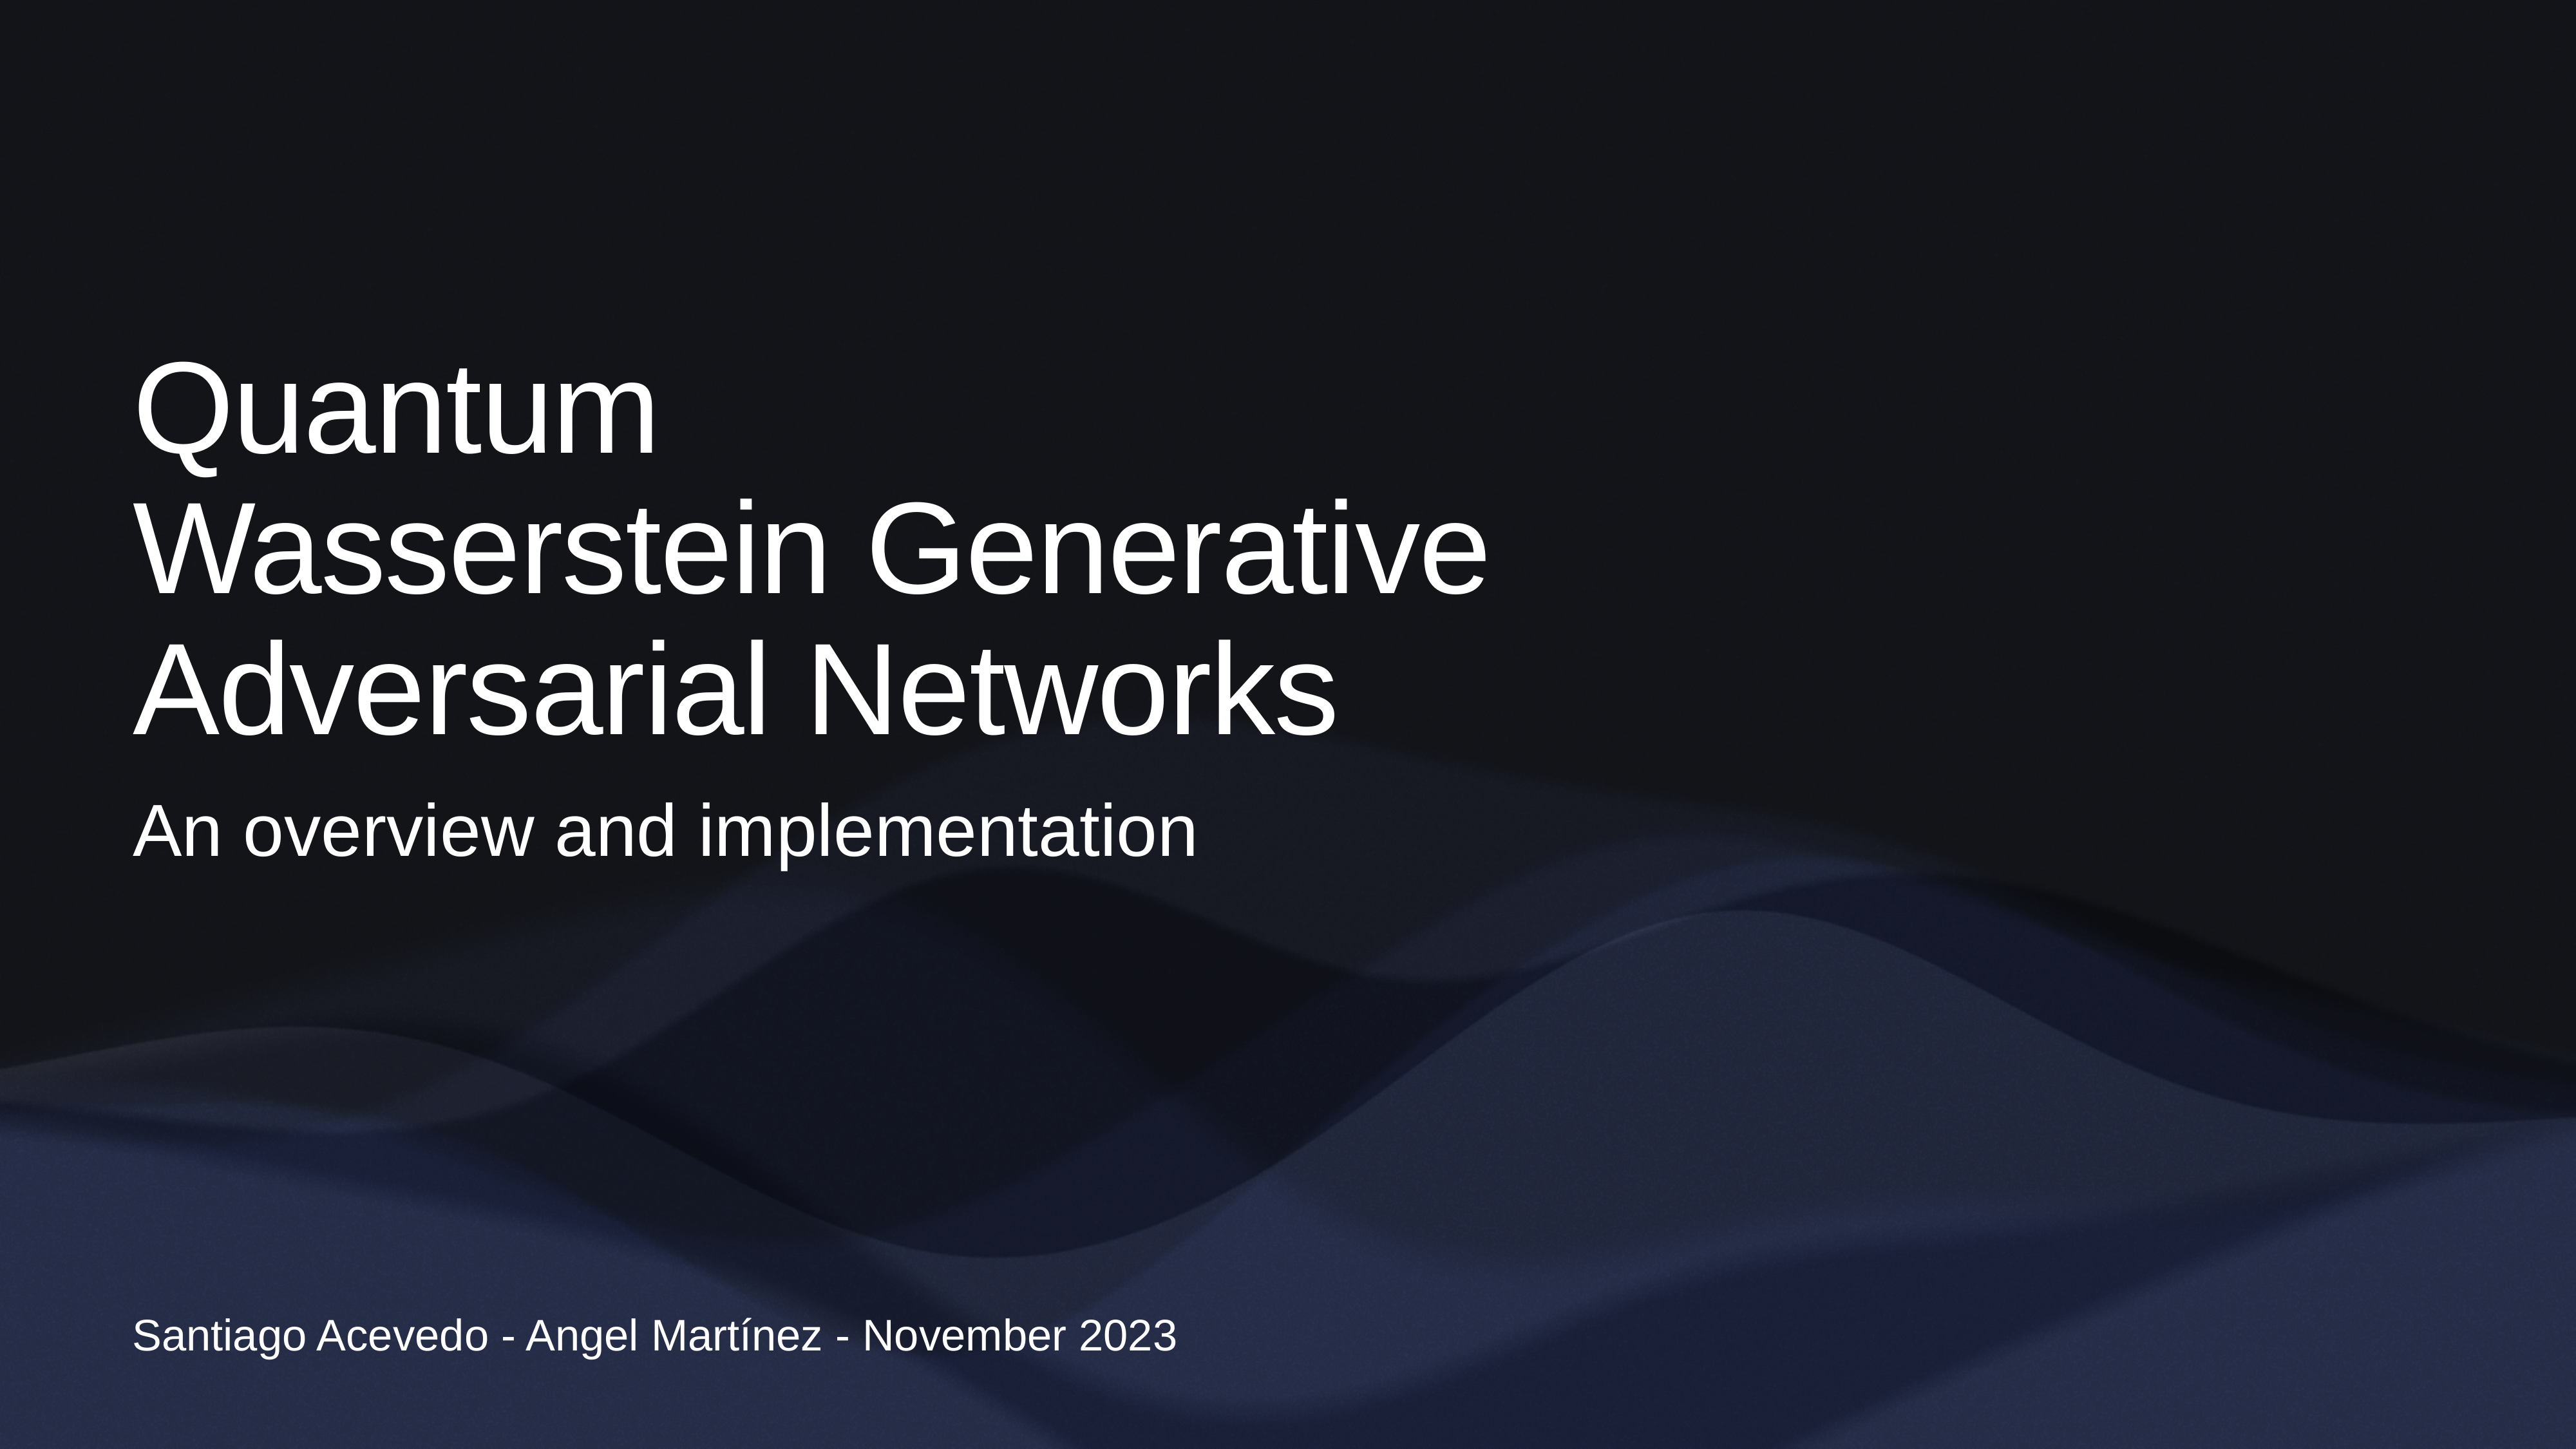

# Quantum
Wasserstein Generative
Adversarial Networks
An overview and implementation
Santiago Acevedo - Angel Martínez - November 2023